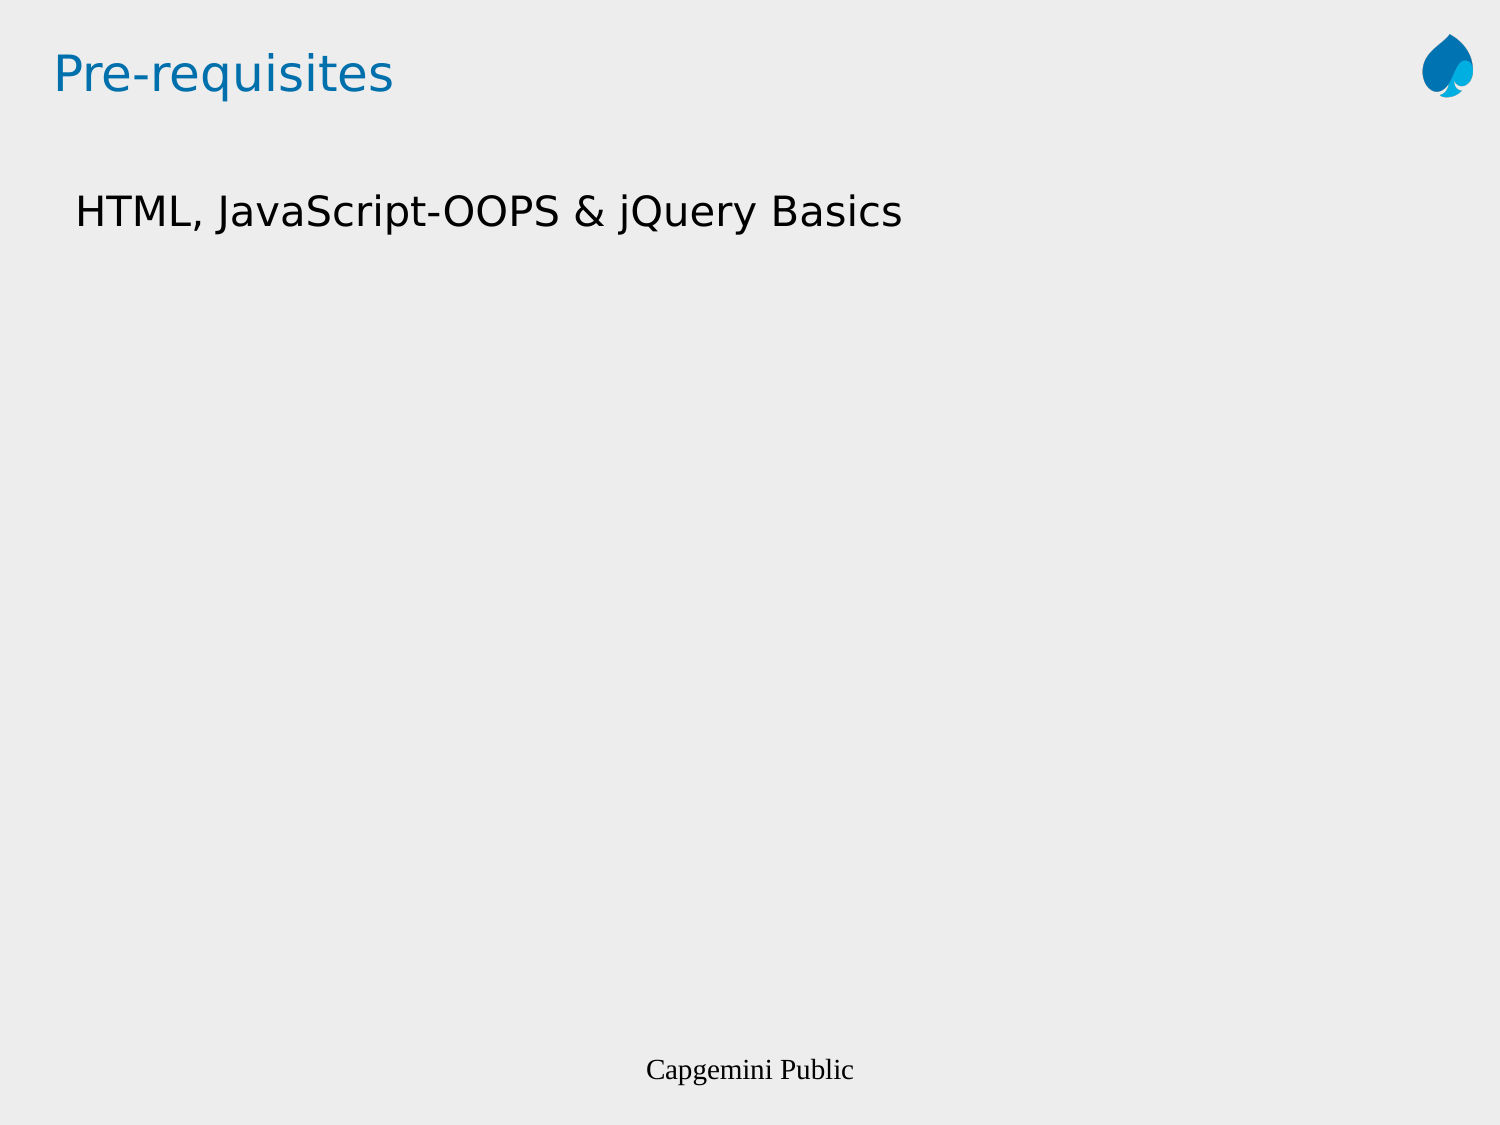

# Pre-requisites
HTML, JavaScript-OOPS & jQuery Basics

Capgemini Public